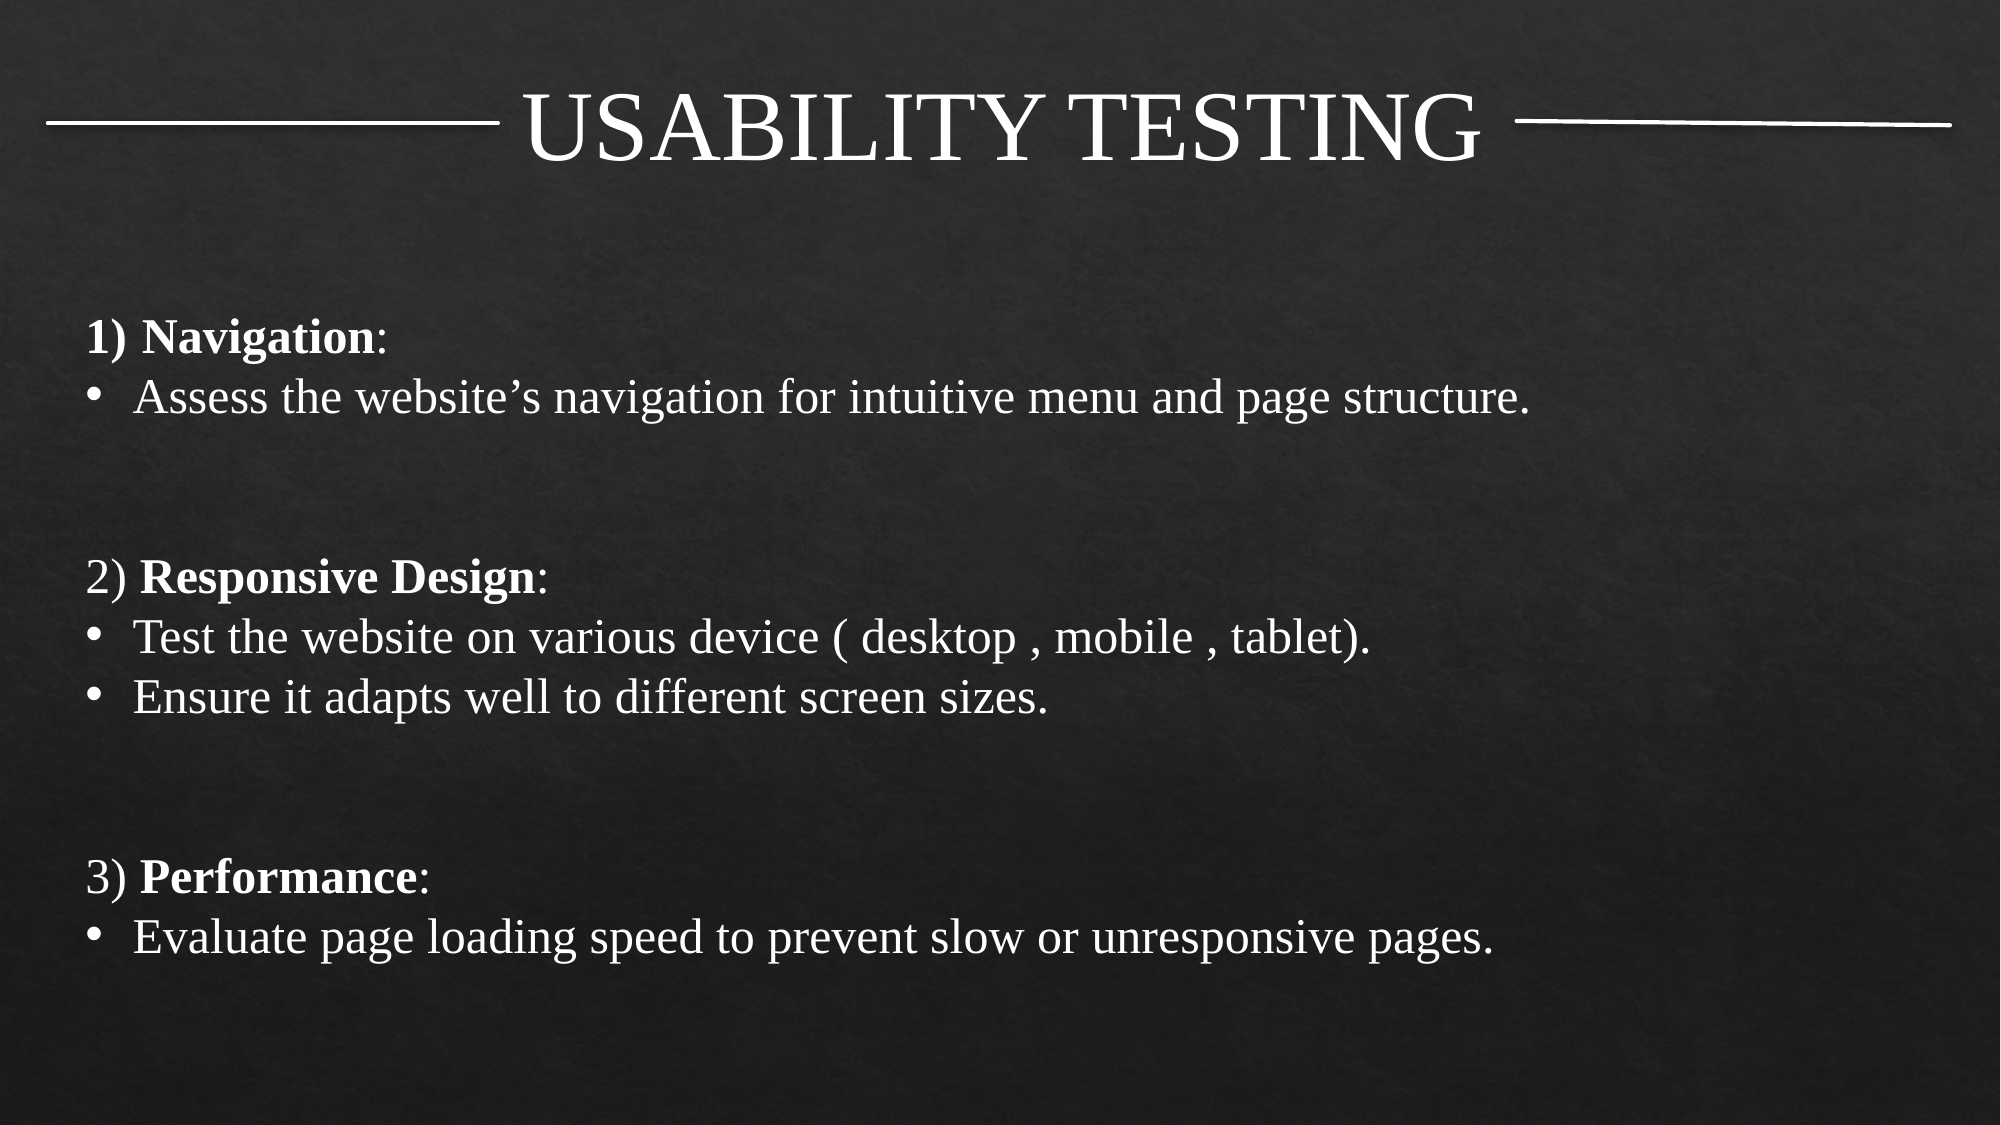

USABILITY TESTING
Navigation:
Assess the website’s navigation for intuitive menu and page structure.

2) Responsive Design:
Test the website on various device ( desktop , mobile , tablet).
Ensure it adapts well to different screen sizes.

3) Performance:
Evaluate page loading speed to prevent slow or unresponsive pages.